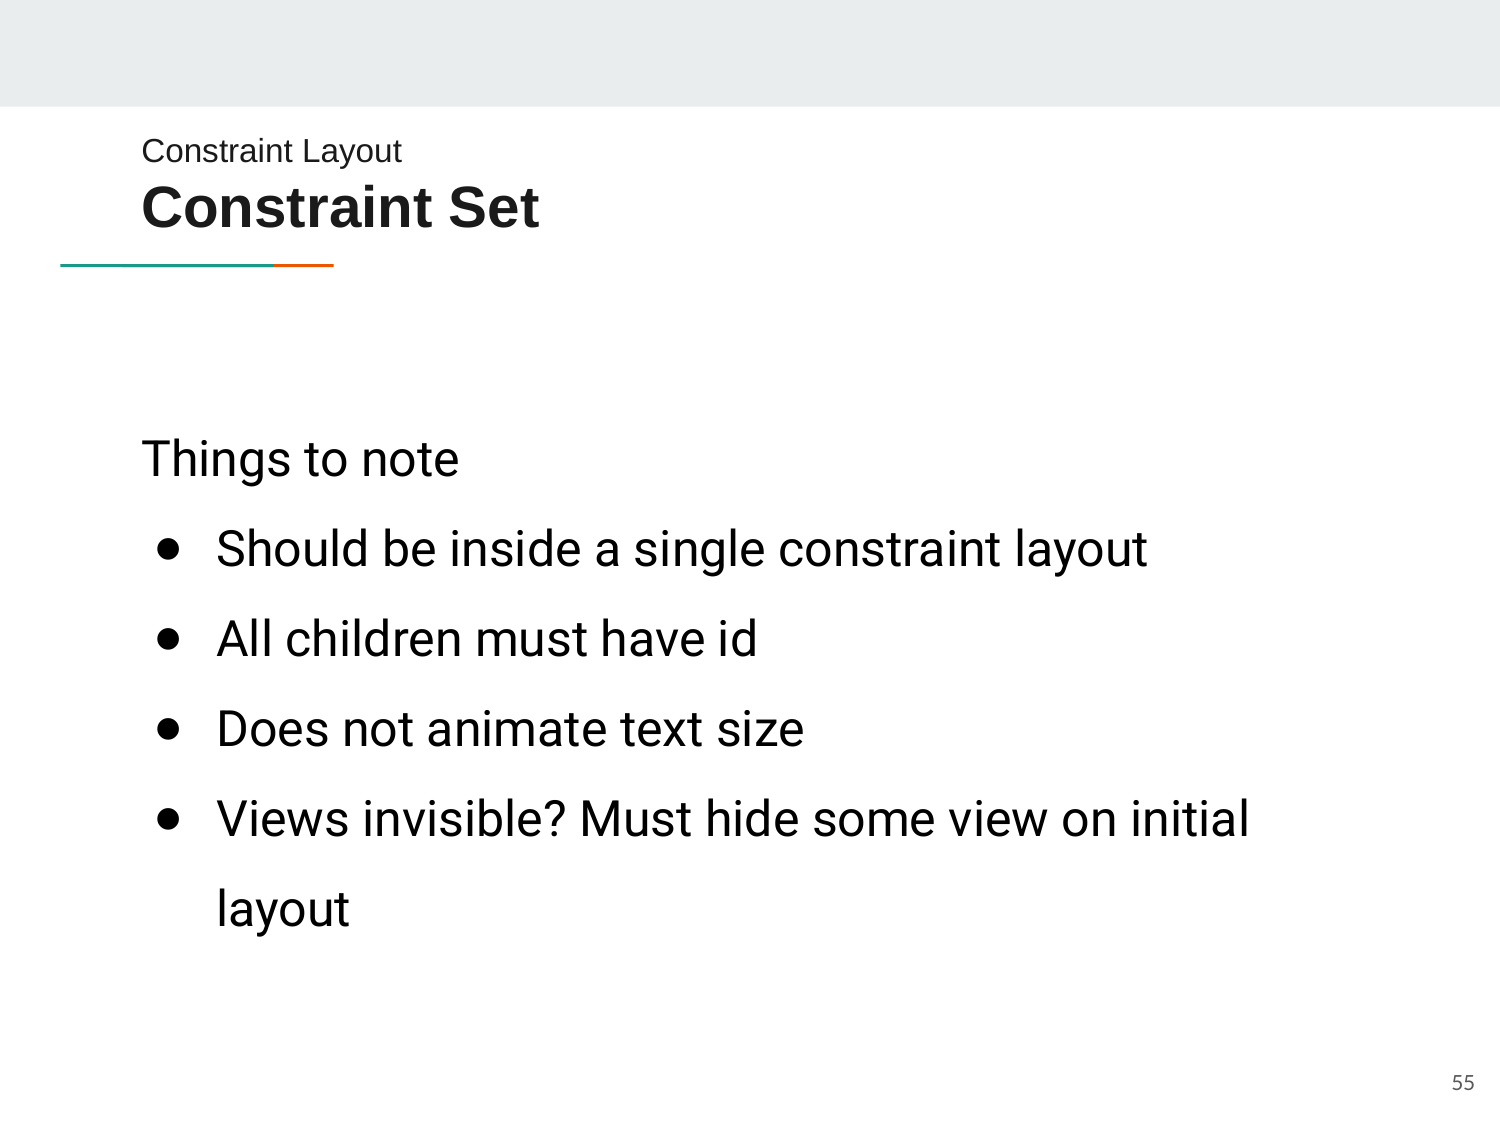

# Constraint Layout
Constraint Set
Things to note
Should be inside a single constraint layout
All children must have id
Does not animate text size
Views invisible? Must hide some view on initial layout

55